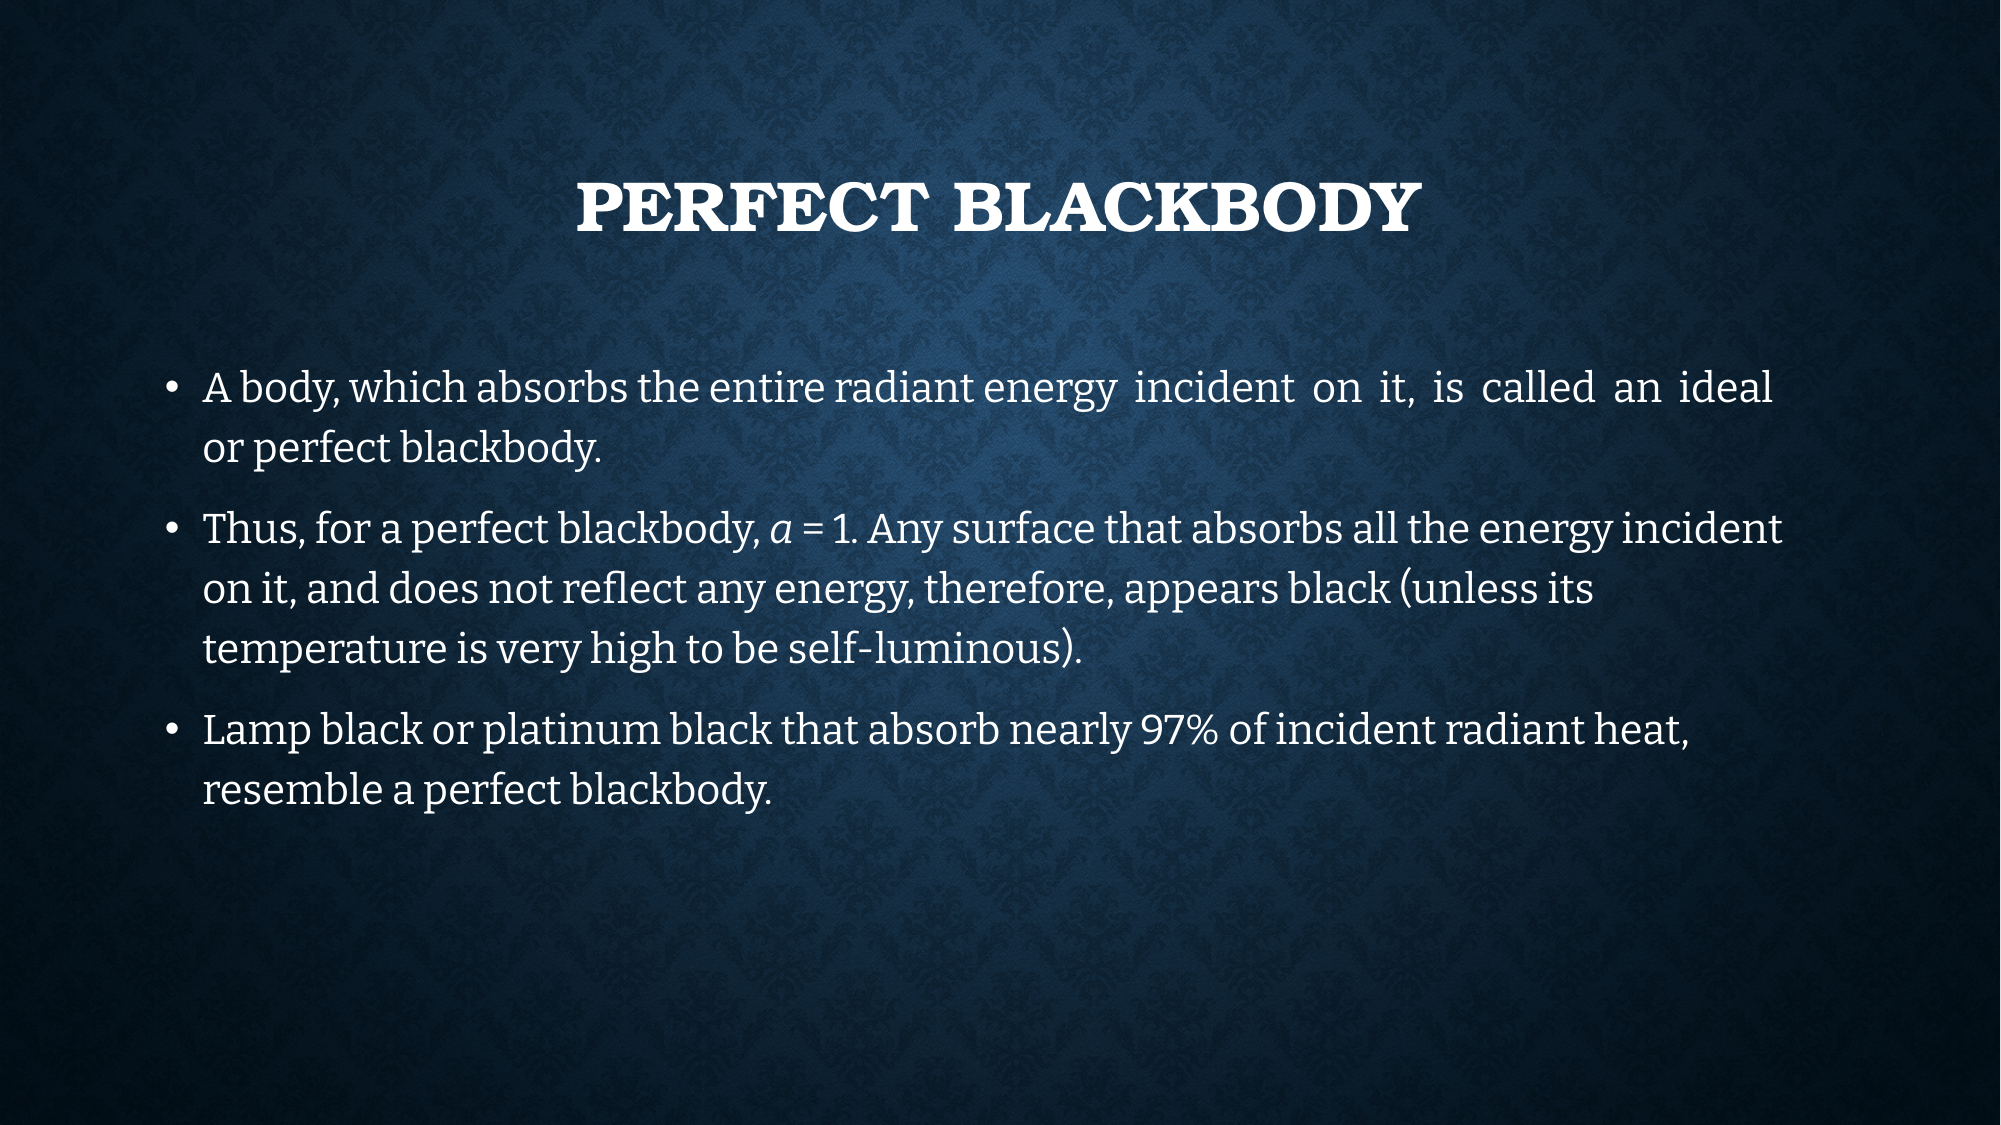

# perfect blackbody
A body, which absorbs the entire radiant energy  incident  on  it,  is  called  an  ideal   or perfect blackbody.
Thus, for a perfect blackbody, a = 1. Any surface that absorbs all the energy incident on it, and does not reflect any energy, therefore, appears black (unless its temperature is very high to be self-luminous).
Lamp black or platinum black that absorb nearly 97% of incident radiant heat, resemble a perfect blackbody.